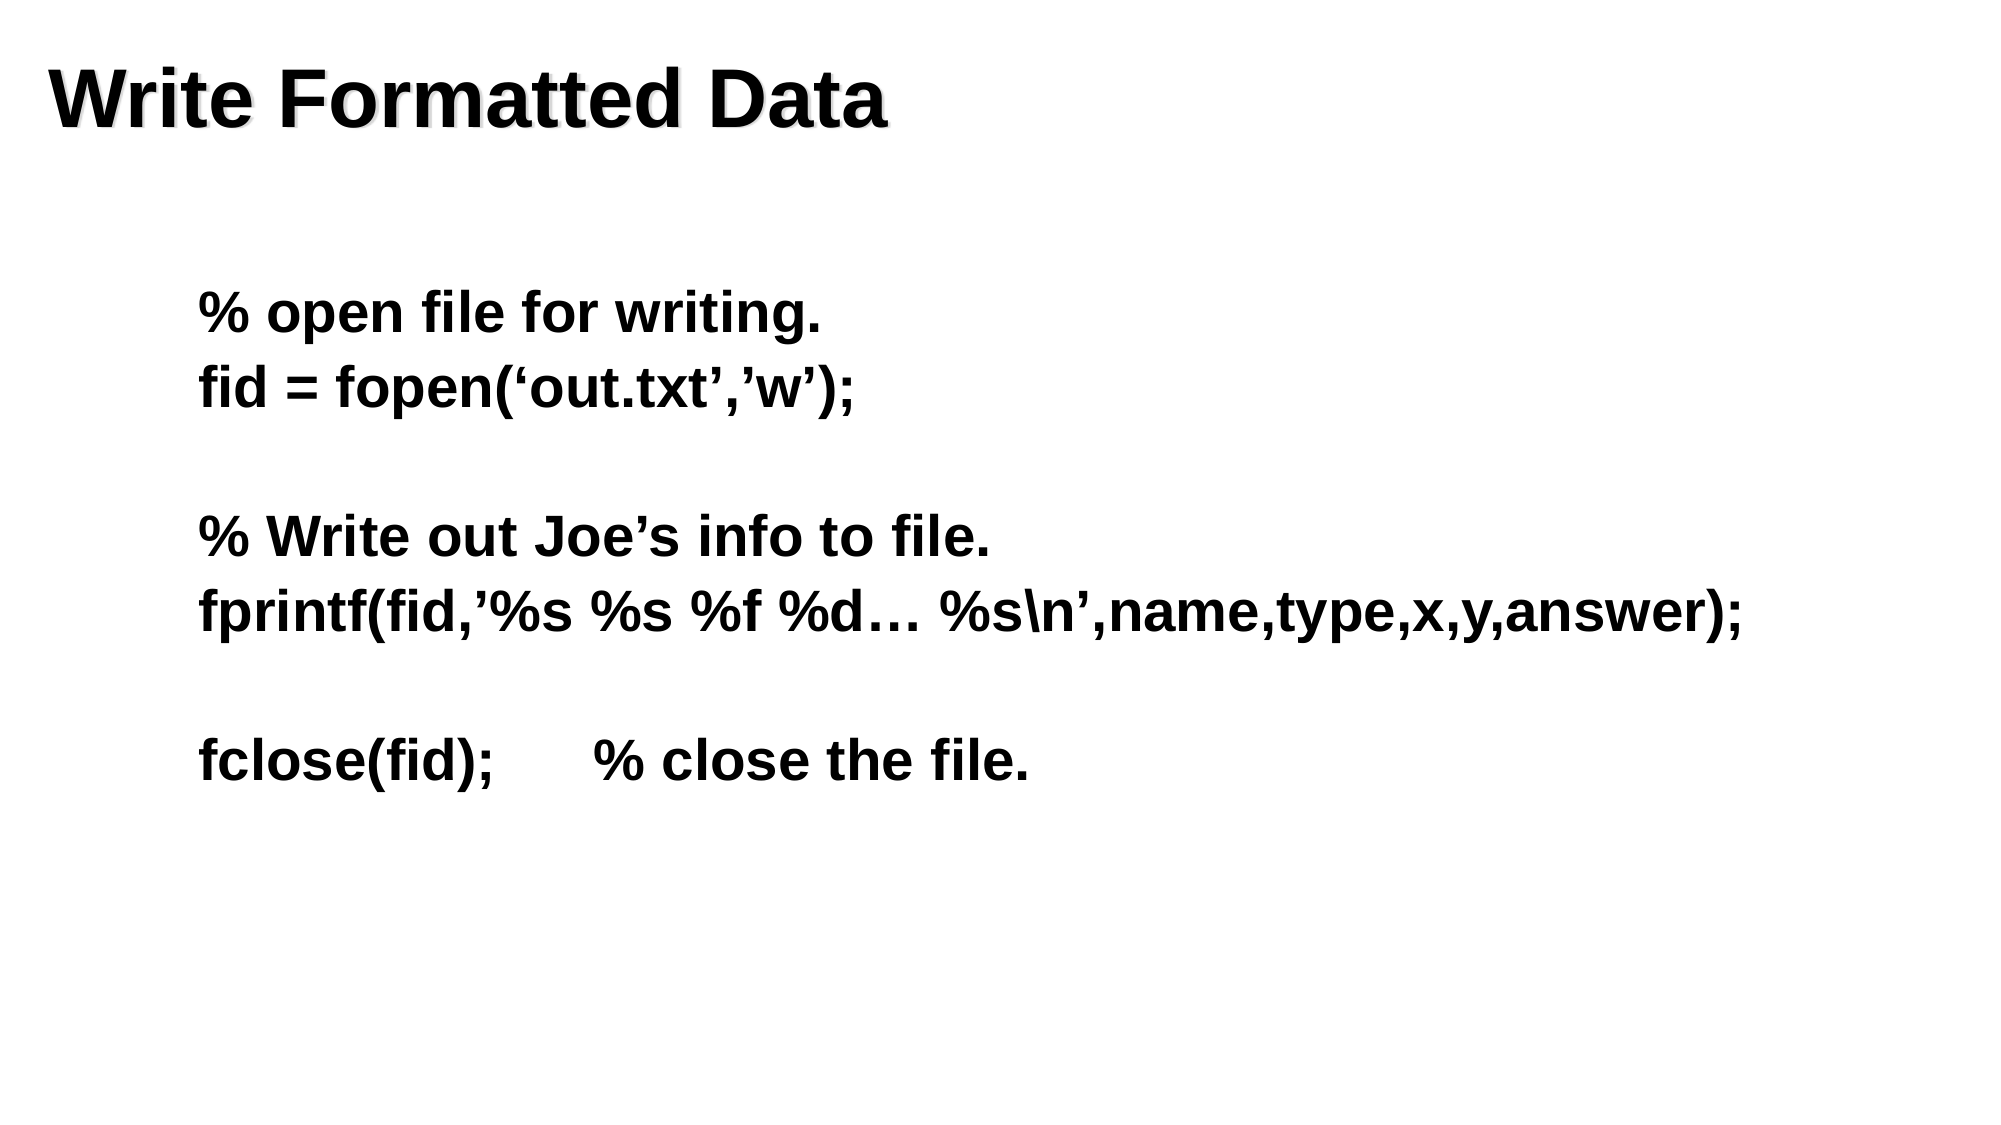

# Write Formatted Data
% open file for writing.
fid = fopen(‘out.txt’,’w’);

% Write out Joe’s info to file.
fprintf(fid,’%s %s %f %d… %s\n’,name,type,x,y,answer);

fclose(fid);      % close the file.